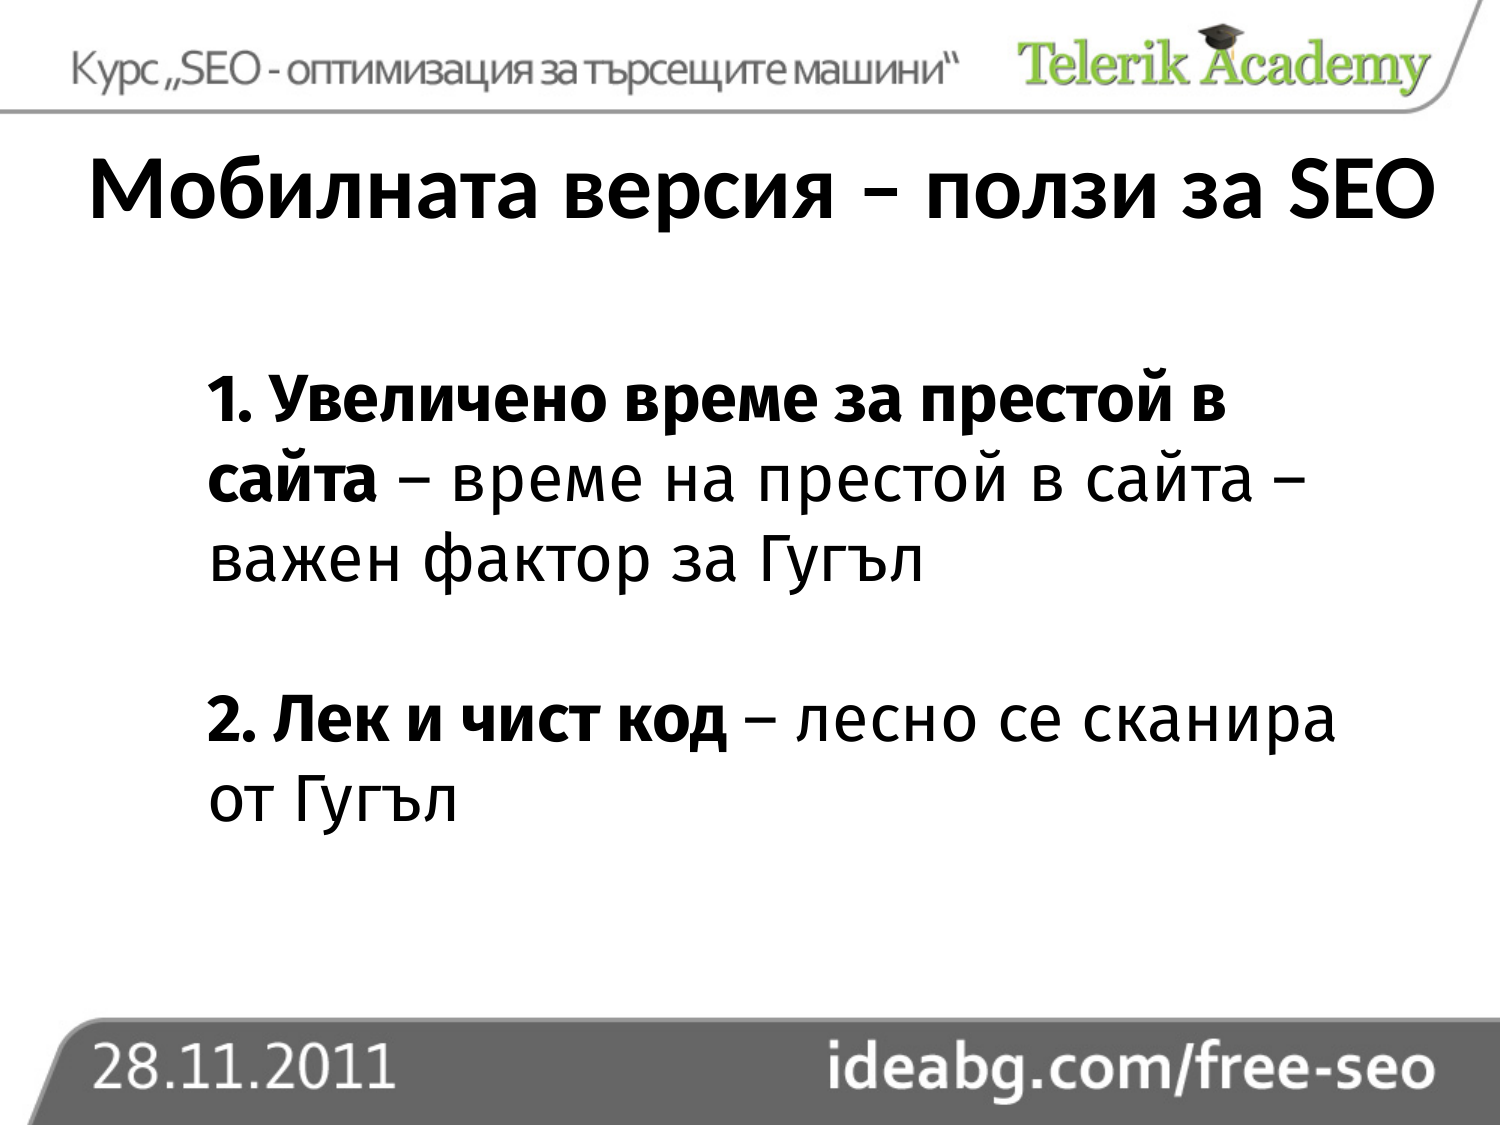

Мобилната версия – ползи за SEO
# 1. Увеличено време за престой в сайта – време на престой в сайта – важен фактор за Гугъл 2. Лек и чист код – лесно се сканира от Гугъл